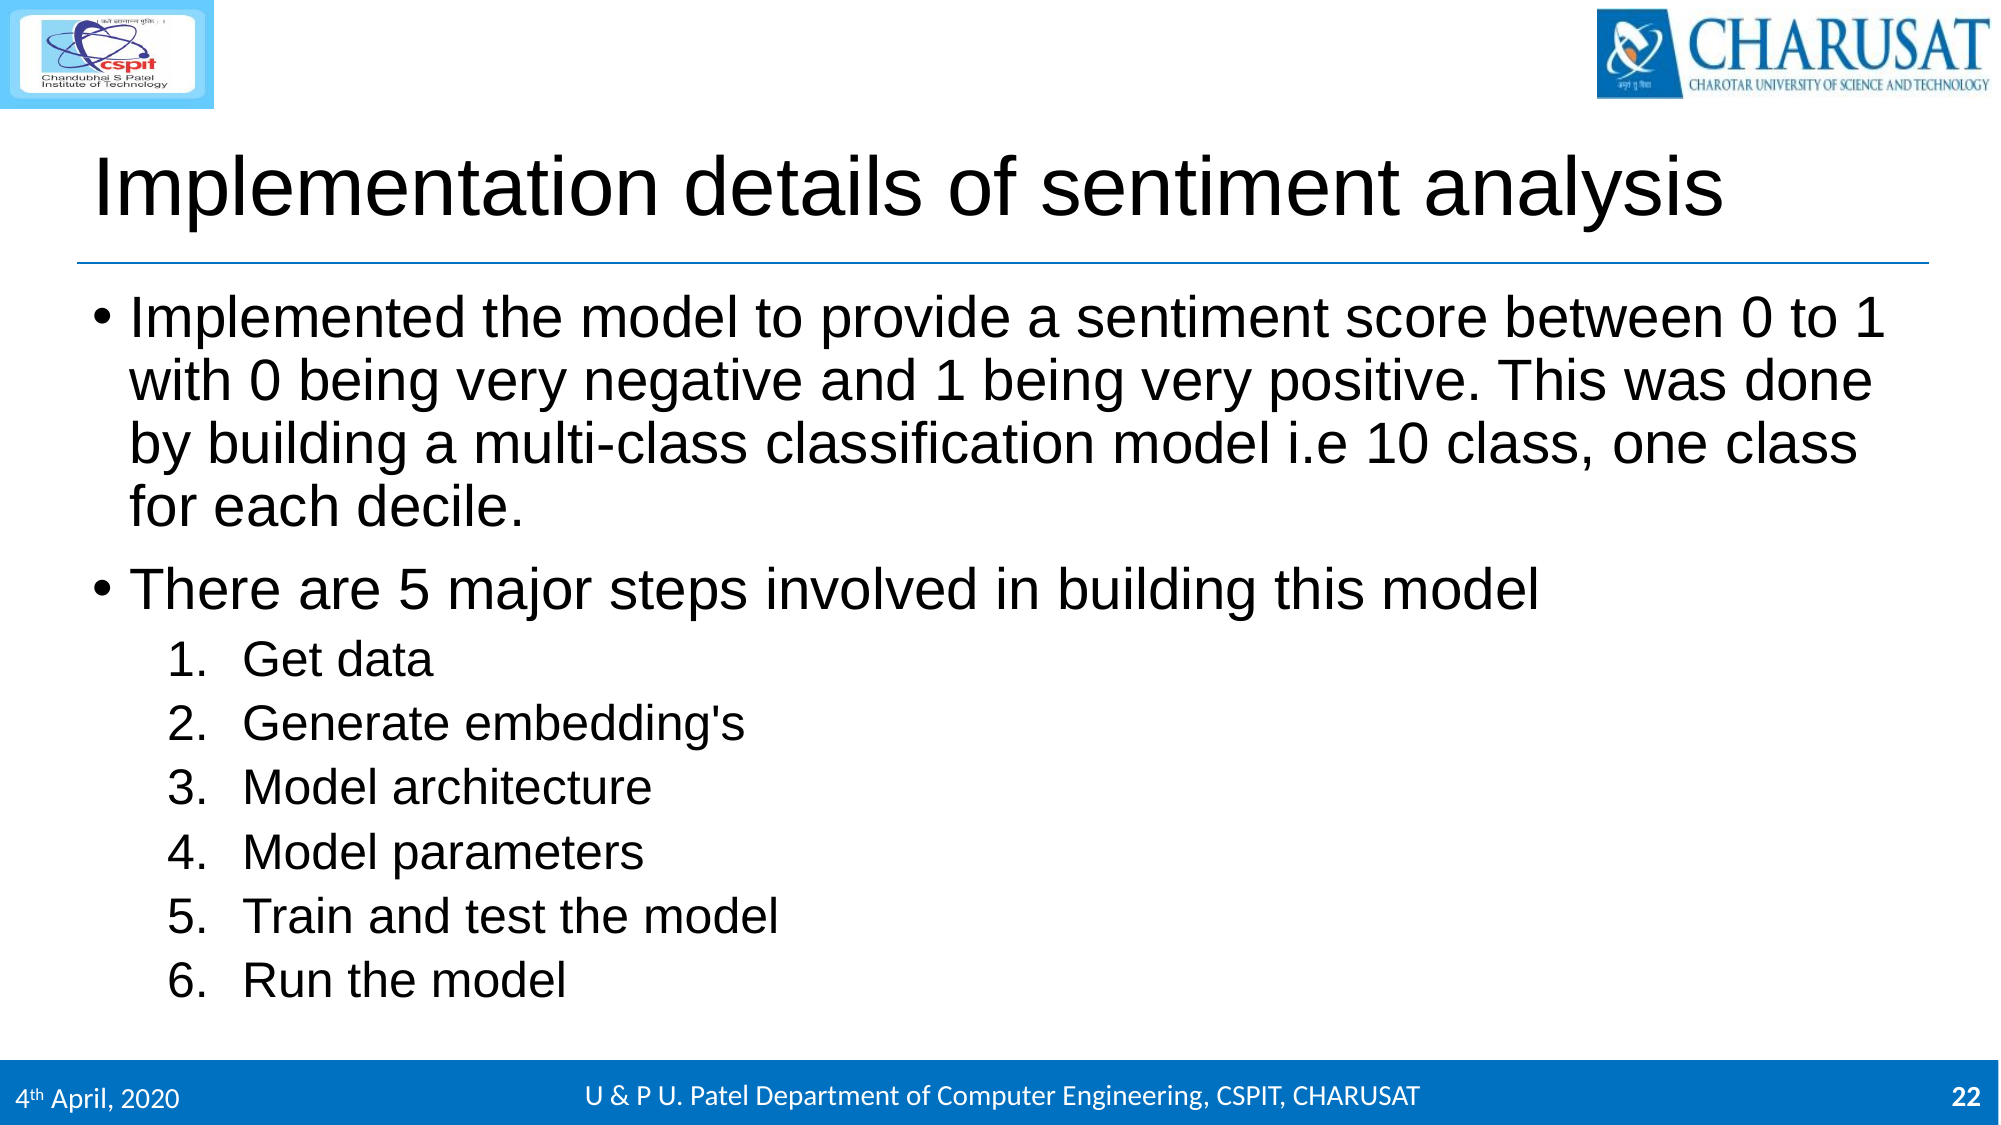

# Implementation details of sentiment analysis
Implemented the model to provide a sentiment score between 0 to 1 with 0 being very negative and 1 being very positive. This was done by building a multi-class classification model i.e 10 class, one class for each decile.
There are 5 major steps involved in building this model
Get data
Generate embedding's
Model architecture
Model parameters
Train and test the model
Run the model
U & P U. Patel Department of Computer Engineering, CSPIT, CHARUSAT
22
4th April, 2020